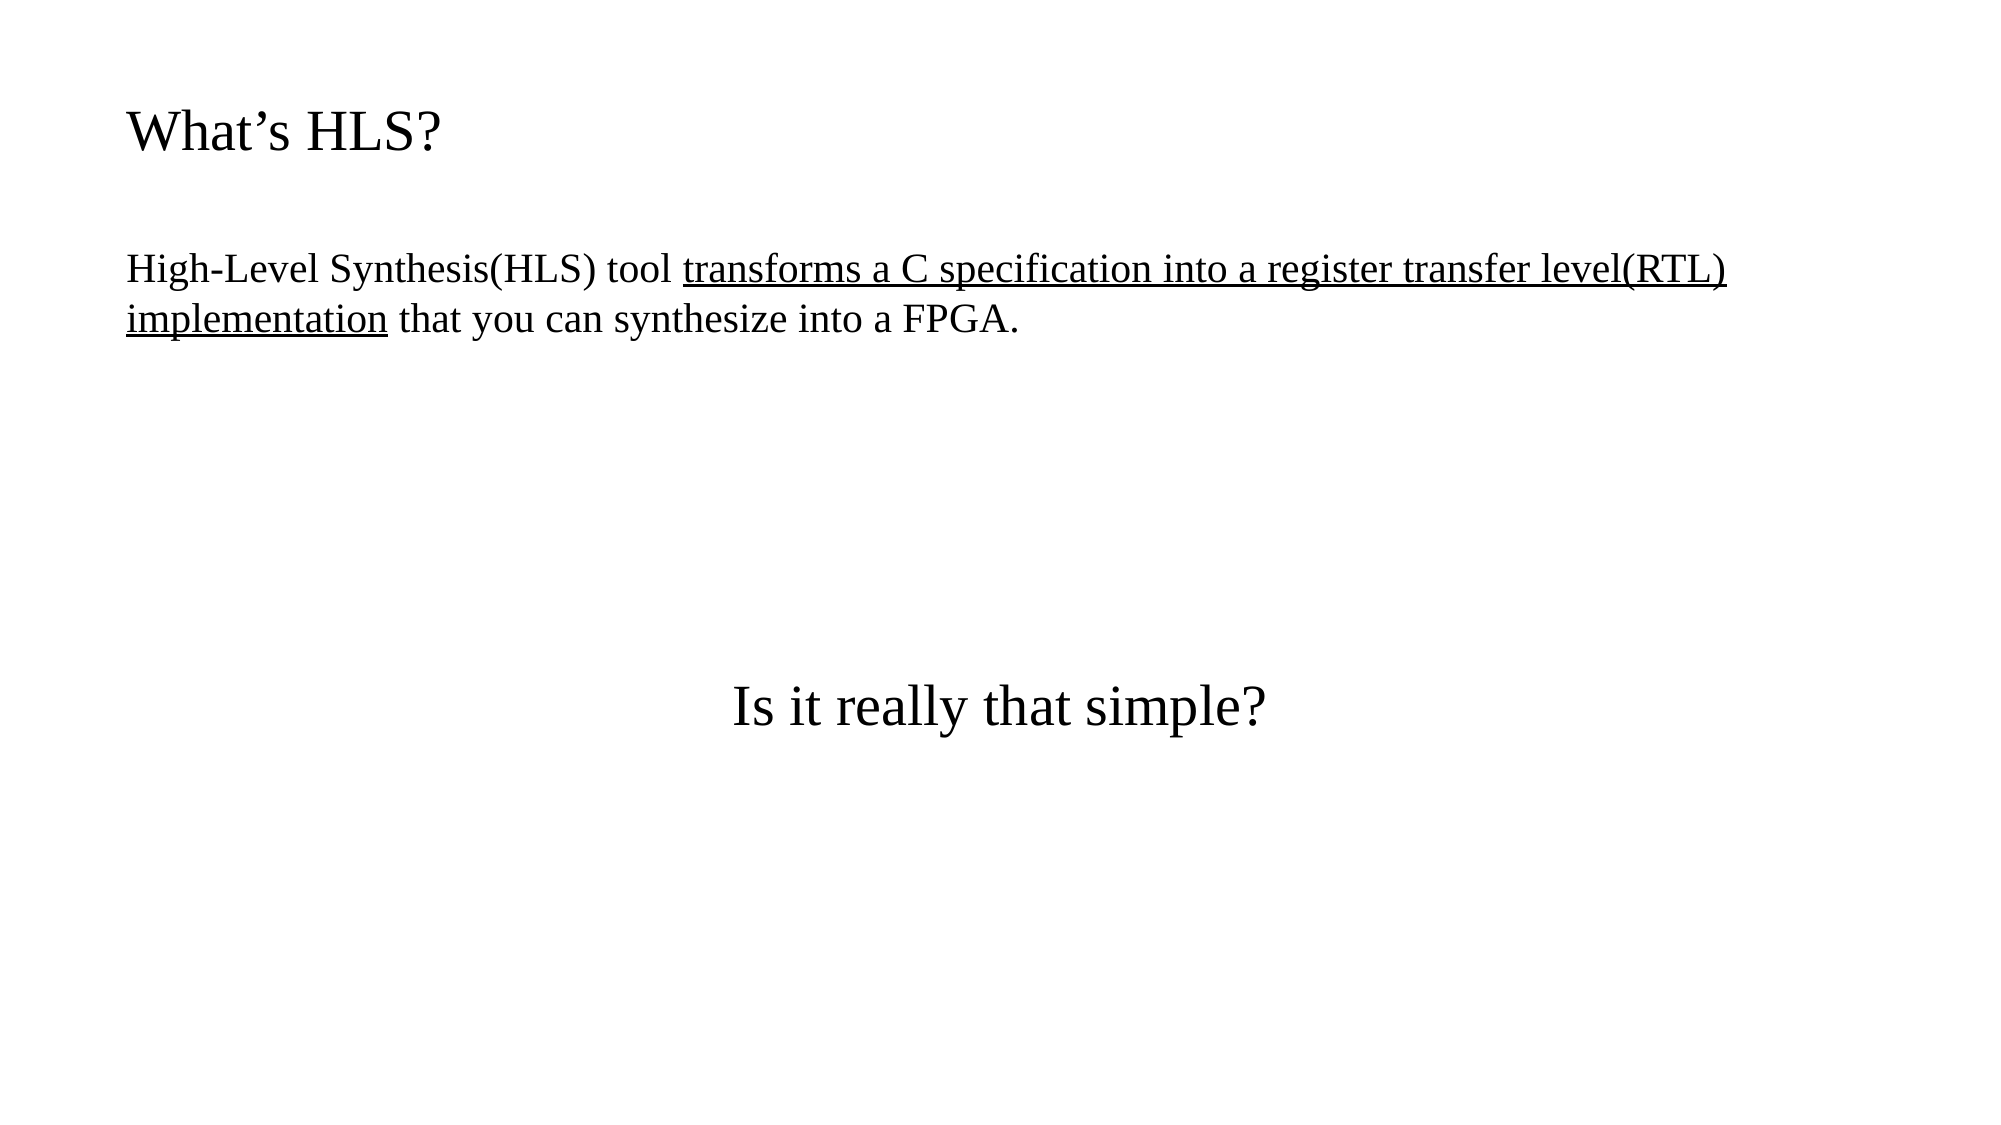

What’s HLS?
High-Level Synthesis(HLS) tool transforms a C specification into a register transfer level(RTL) implementation that you can synthesize into a FPGA.
Is it really that simple?